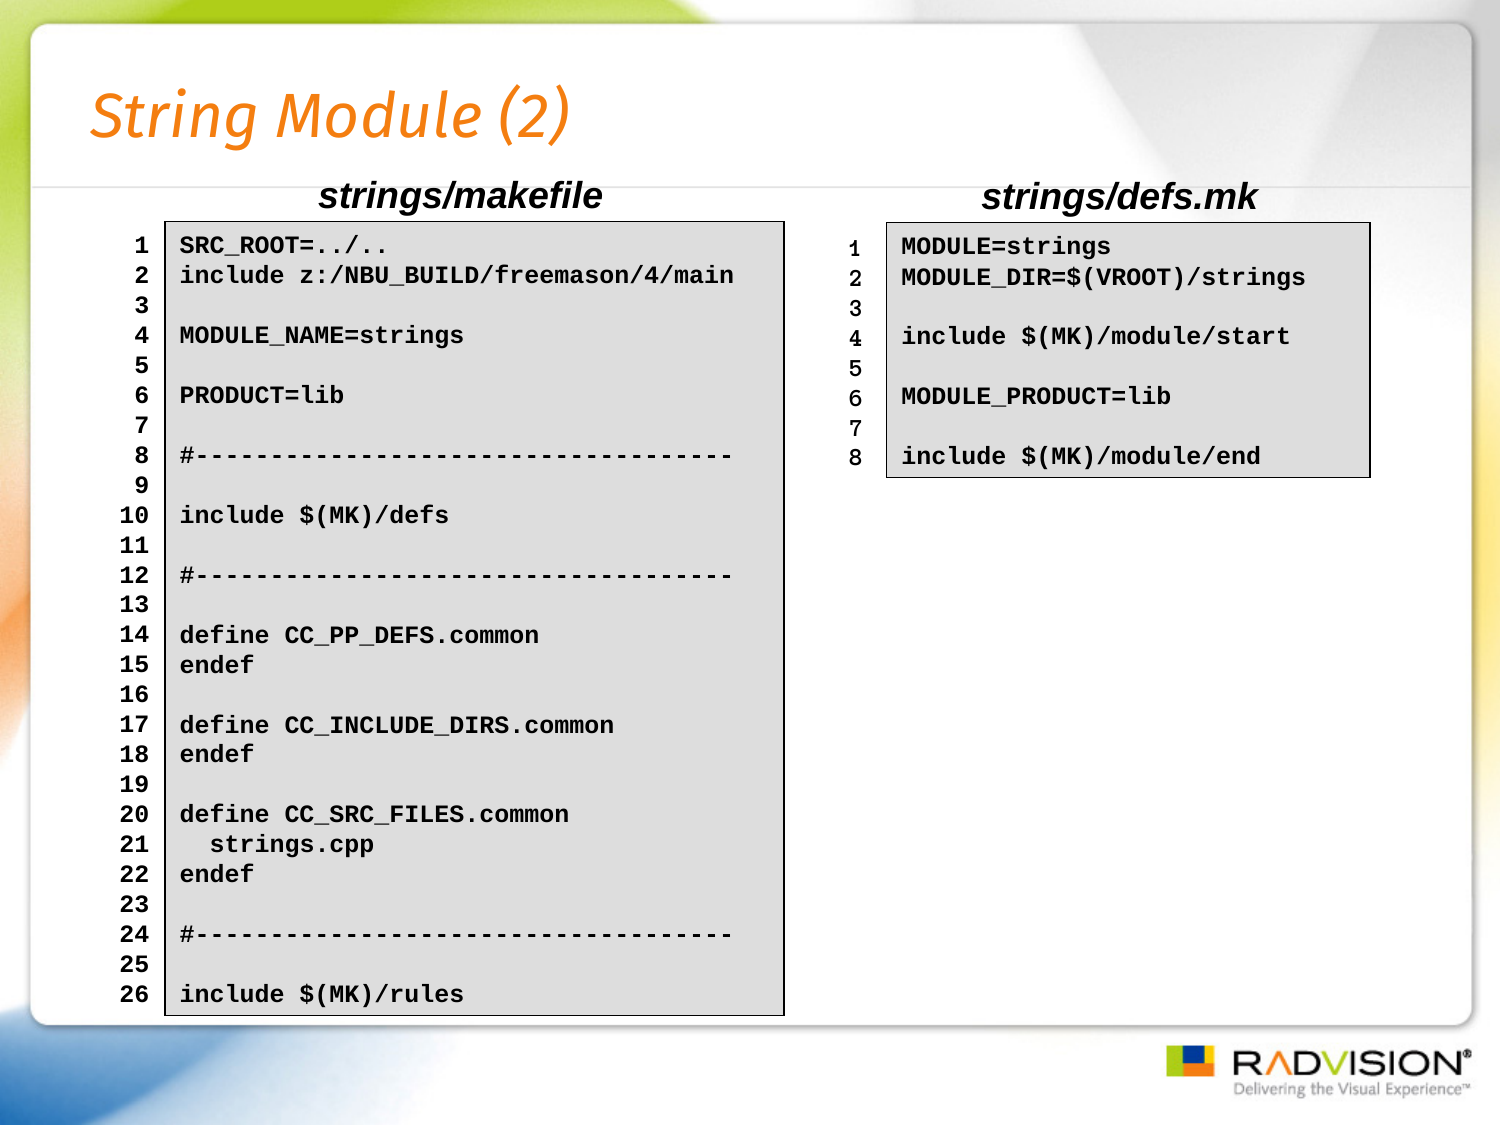

# String Module (2)
strings/makefile
1
2
3
4
5
6
7
8
9
10
11
12
13
14
15
16
17
18
19
20
21
22
23
24
25
26
SRC_ROOT=../..
include z:/NBU_BUILD/freemason/4/main

MODULE_NAME=strings

PRODUCT=lib

#------------------------------------

include $(MK)/defs

#------------------------------------

define CC_PP_DEFS.common
endef

define CC_INCLUDE_DIRS.common
endef

define CC_SRC_FILES.common
  strings.cpp
endef

#------------------------------------

include $(MK)/rules
strings/defs.mk
MODULE=strings
MODULE_DIR=$(VROOT)/strings

include $(MK)/module/start

MODULE_PRODUCT=lib

include $(MK)/module/end
1
2
3
4
5
6
7
8